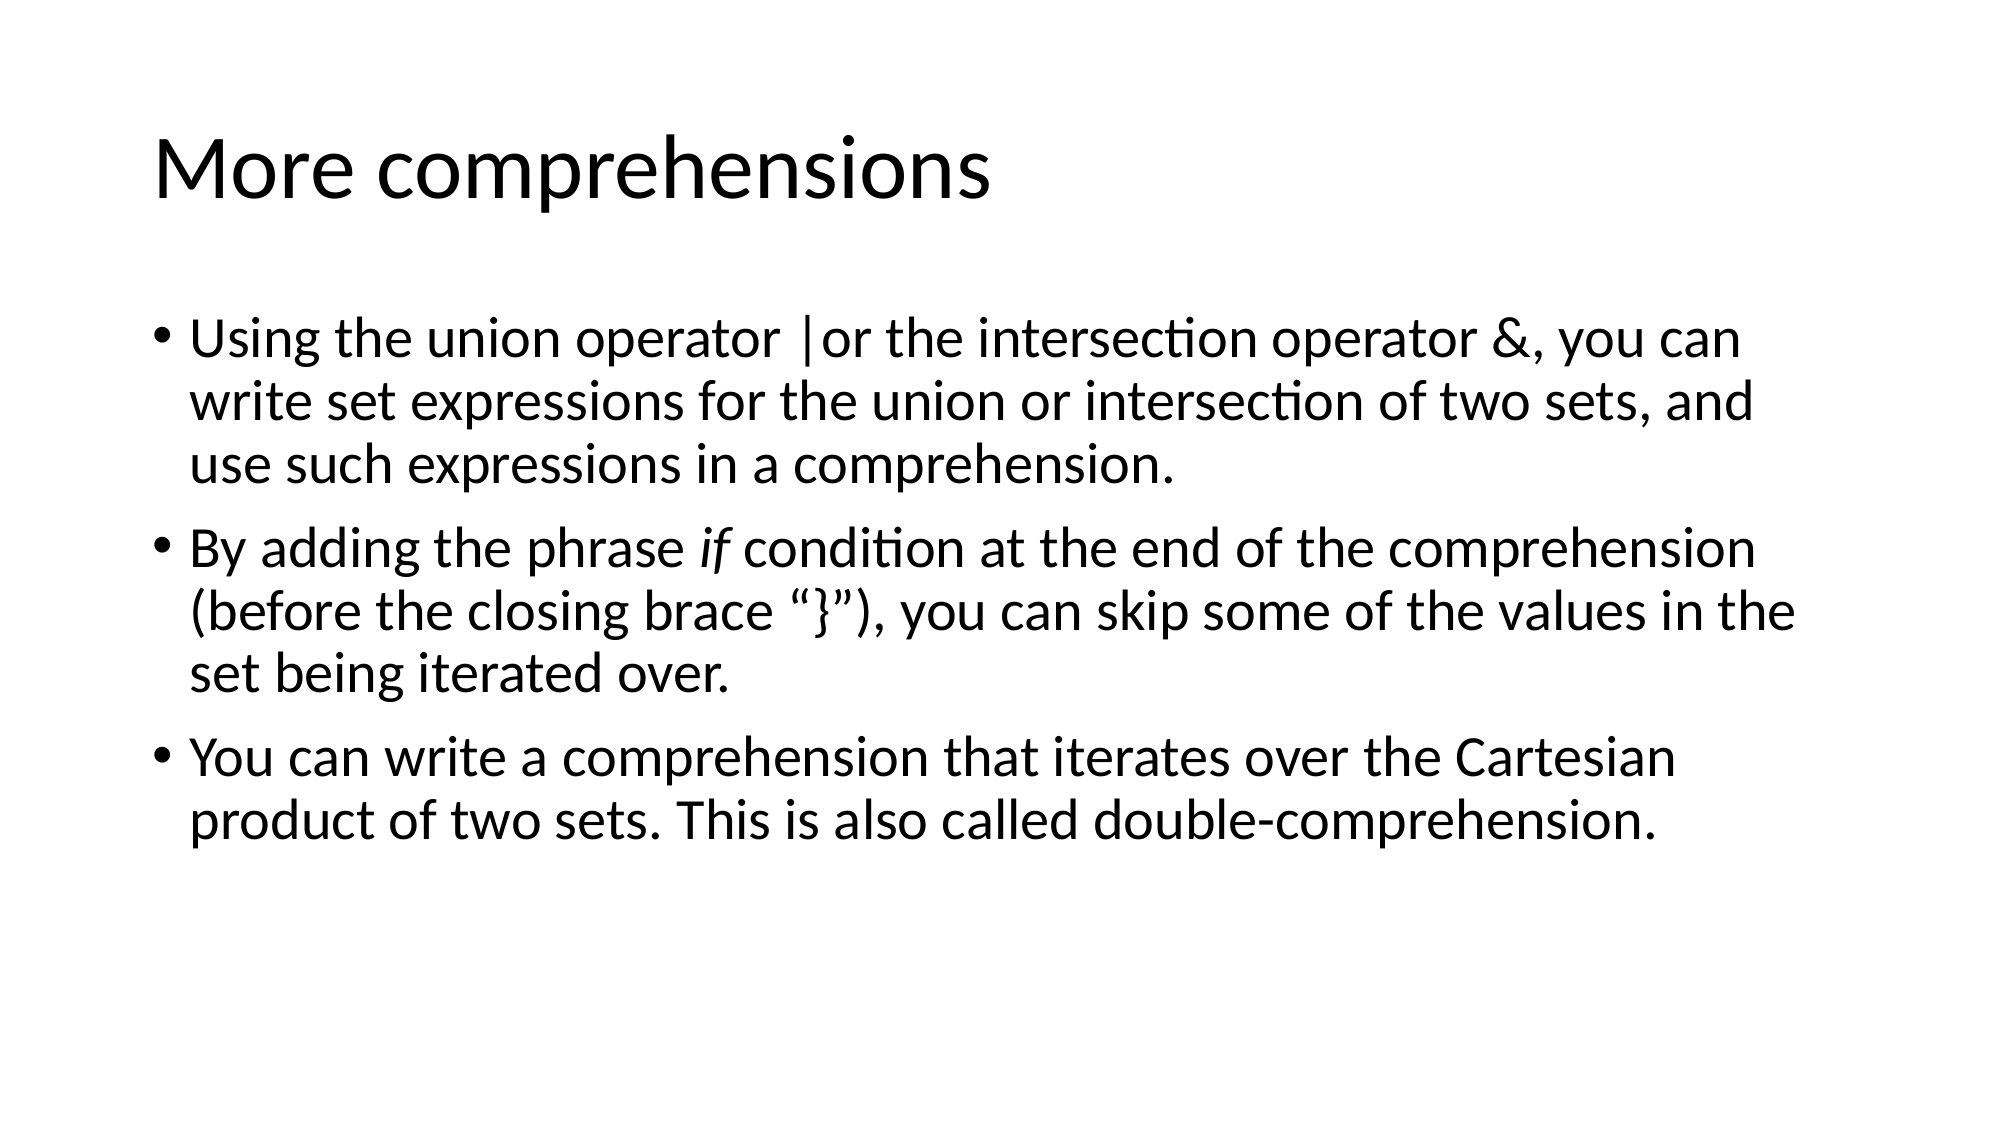

# More comprehensions
Using the union operator |or the intersection operator &, you can write set expressions for the union or intersection of two sets, and use such expressions in a comprehension.
By adding the phrase if condition at the end of the comprehension (before the closing brace “}”), you can skip some of the values in the set being iterated over.
You can write a comprehension that iterates over the Cartesian product of two sets. This is also called double-comprehension.